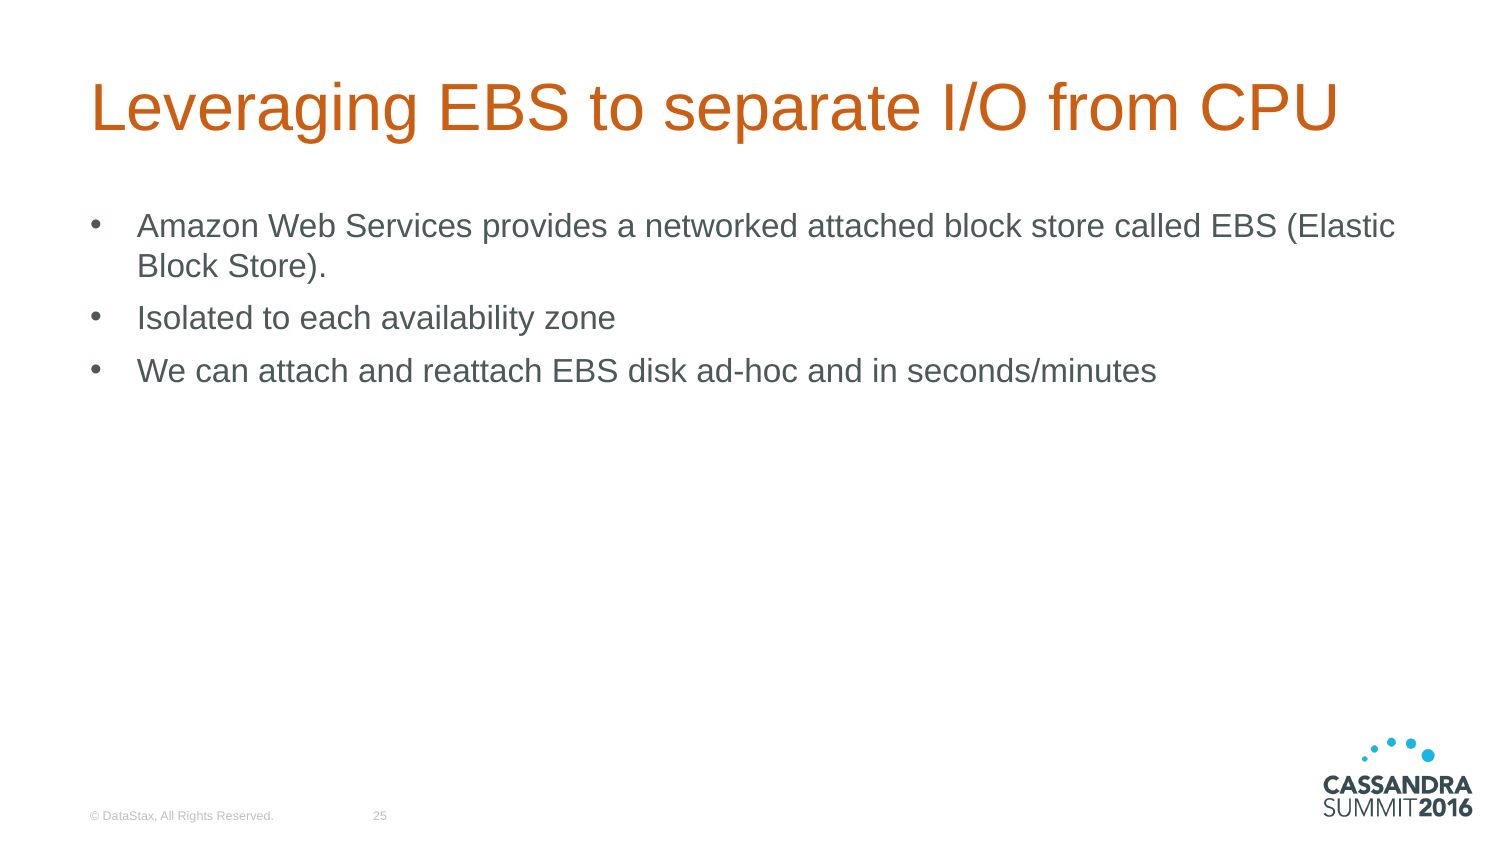

# Leveraging EBS to separate I/O from CPU
Amazon Web Services provides a networked attached block store called EBS (Elastic Block Store).
Isolated to each availability zone
We can attach and reattach EBS disk ad-hoc and in seconds/minutes
© DataStax, All Rights Reserved.
25